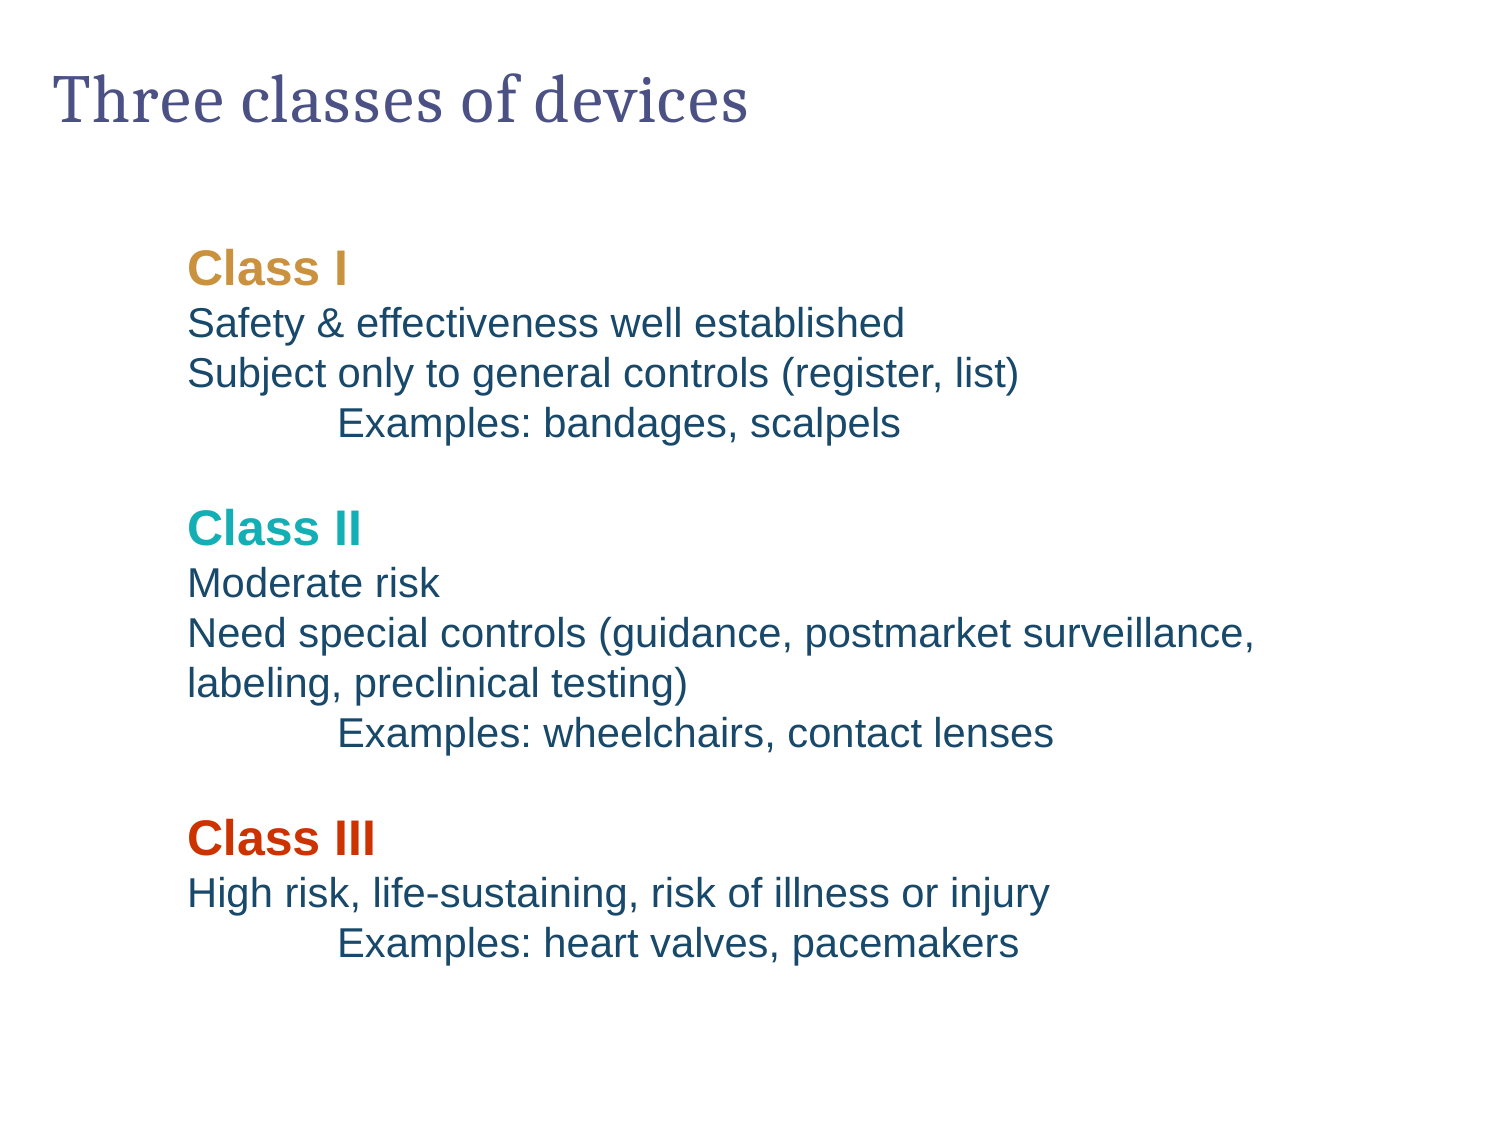

# Three classes of devices
Class I
Safety & effectiveness well established
Subject only to general controls (register, list)
	Examples: bandages, scalpels

Class II
Moderate risk
Need special controls (guidance, postmarket surveillance, labeling, preclinical testing)
	Examples: wheelchairs, contact lenses

Class III
High risk, life-sustaining, risk of illness or injury
	Examples: heart valves, pacemakers